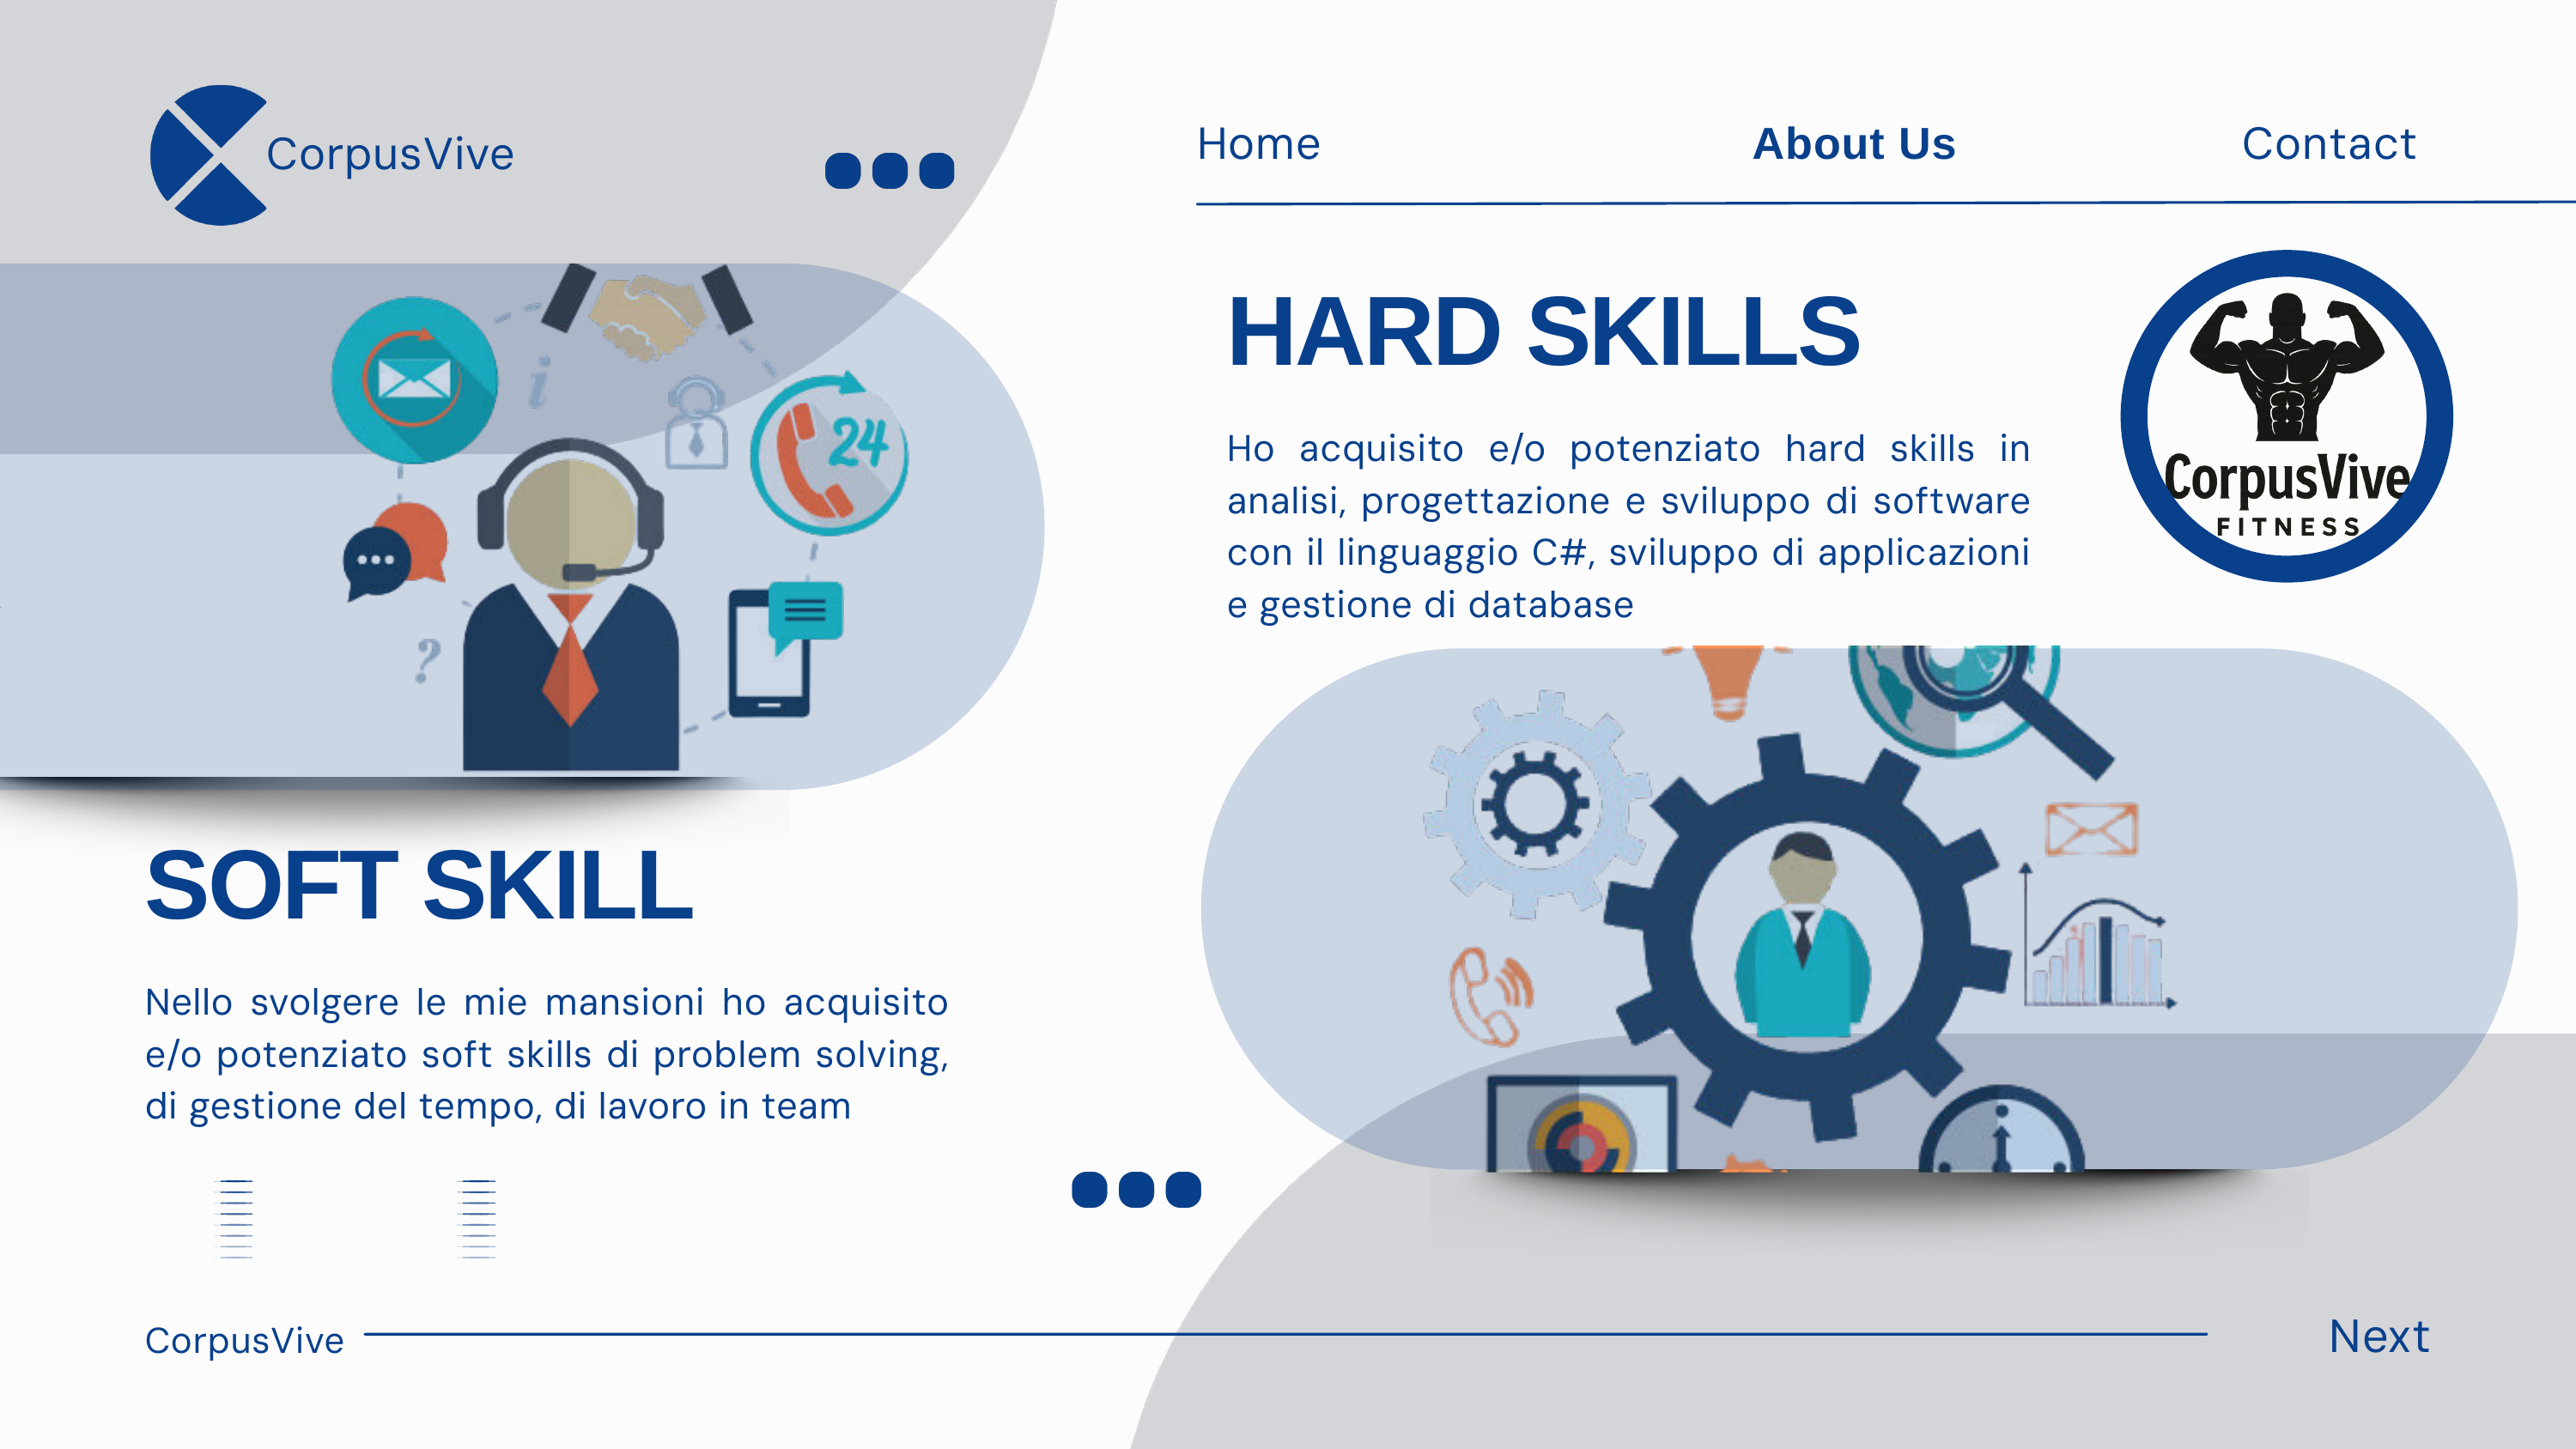

Home
About Us
Contact
CorpusVive

HARD SKILLS

Ho acquisito e/o potenziato hard skills in analisi, progettazione e sviluppo di software con il linguaggio C#, sviluppo di applicazioni e gestione di database

SOFT SKILL
Nello svolgere le mie mansioni ho acquisito e/o potenziato soft skills di problem solving, di gestione del tempo, di lavoro in team

Next
CorpusVive